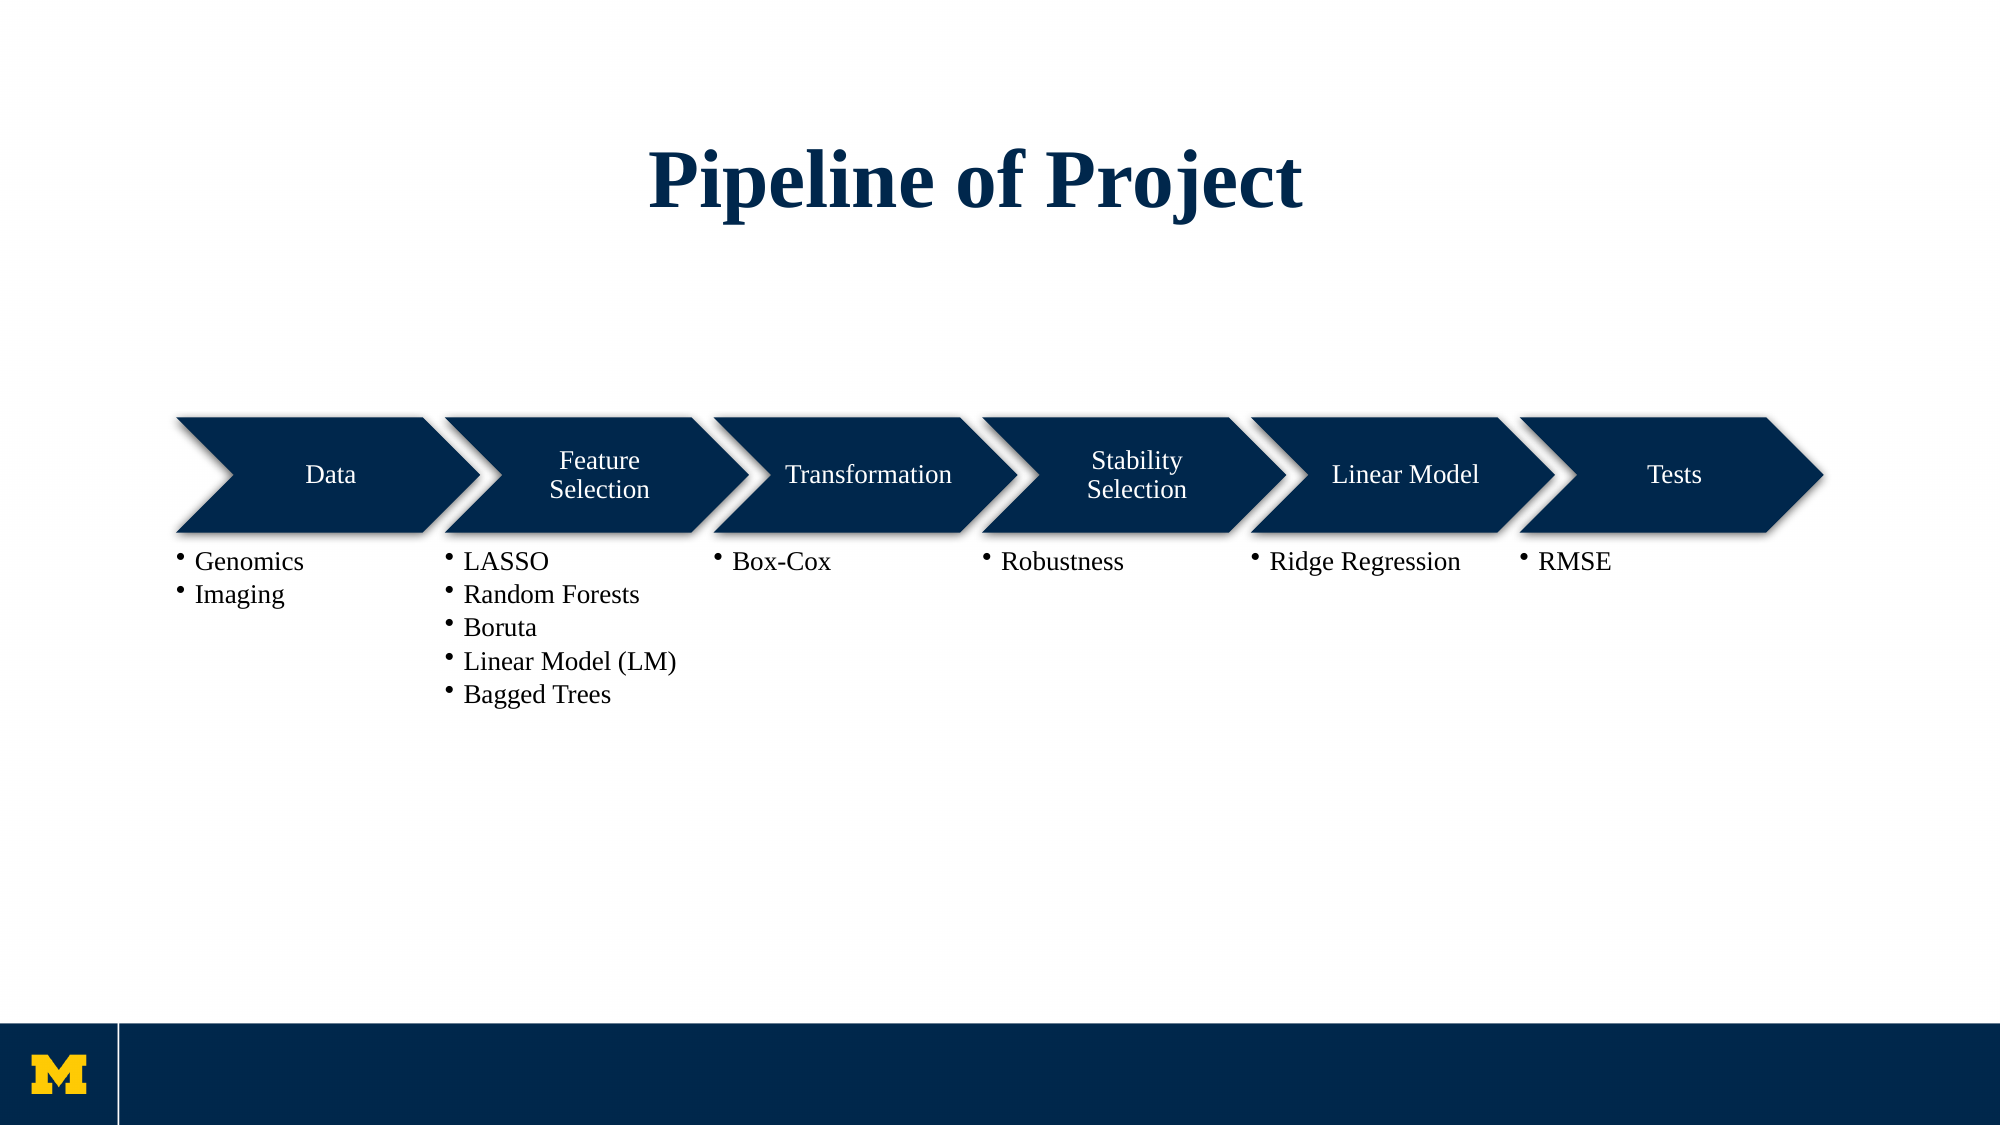

# Pipeline of Project
Data
Genomics
Imaging
Feature Selection
LASSO
Random Forests
Boruta
Linear Model (LM)
Bagged Trees
Transformation
Box-Cox
Stability Selection
Robustness
Linear Model
Ridge Regression
Tests
RMSE